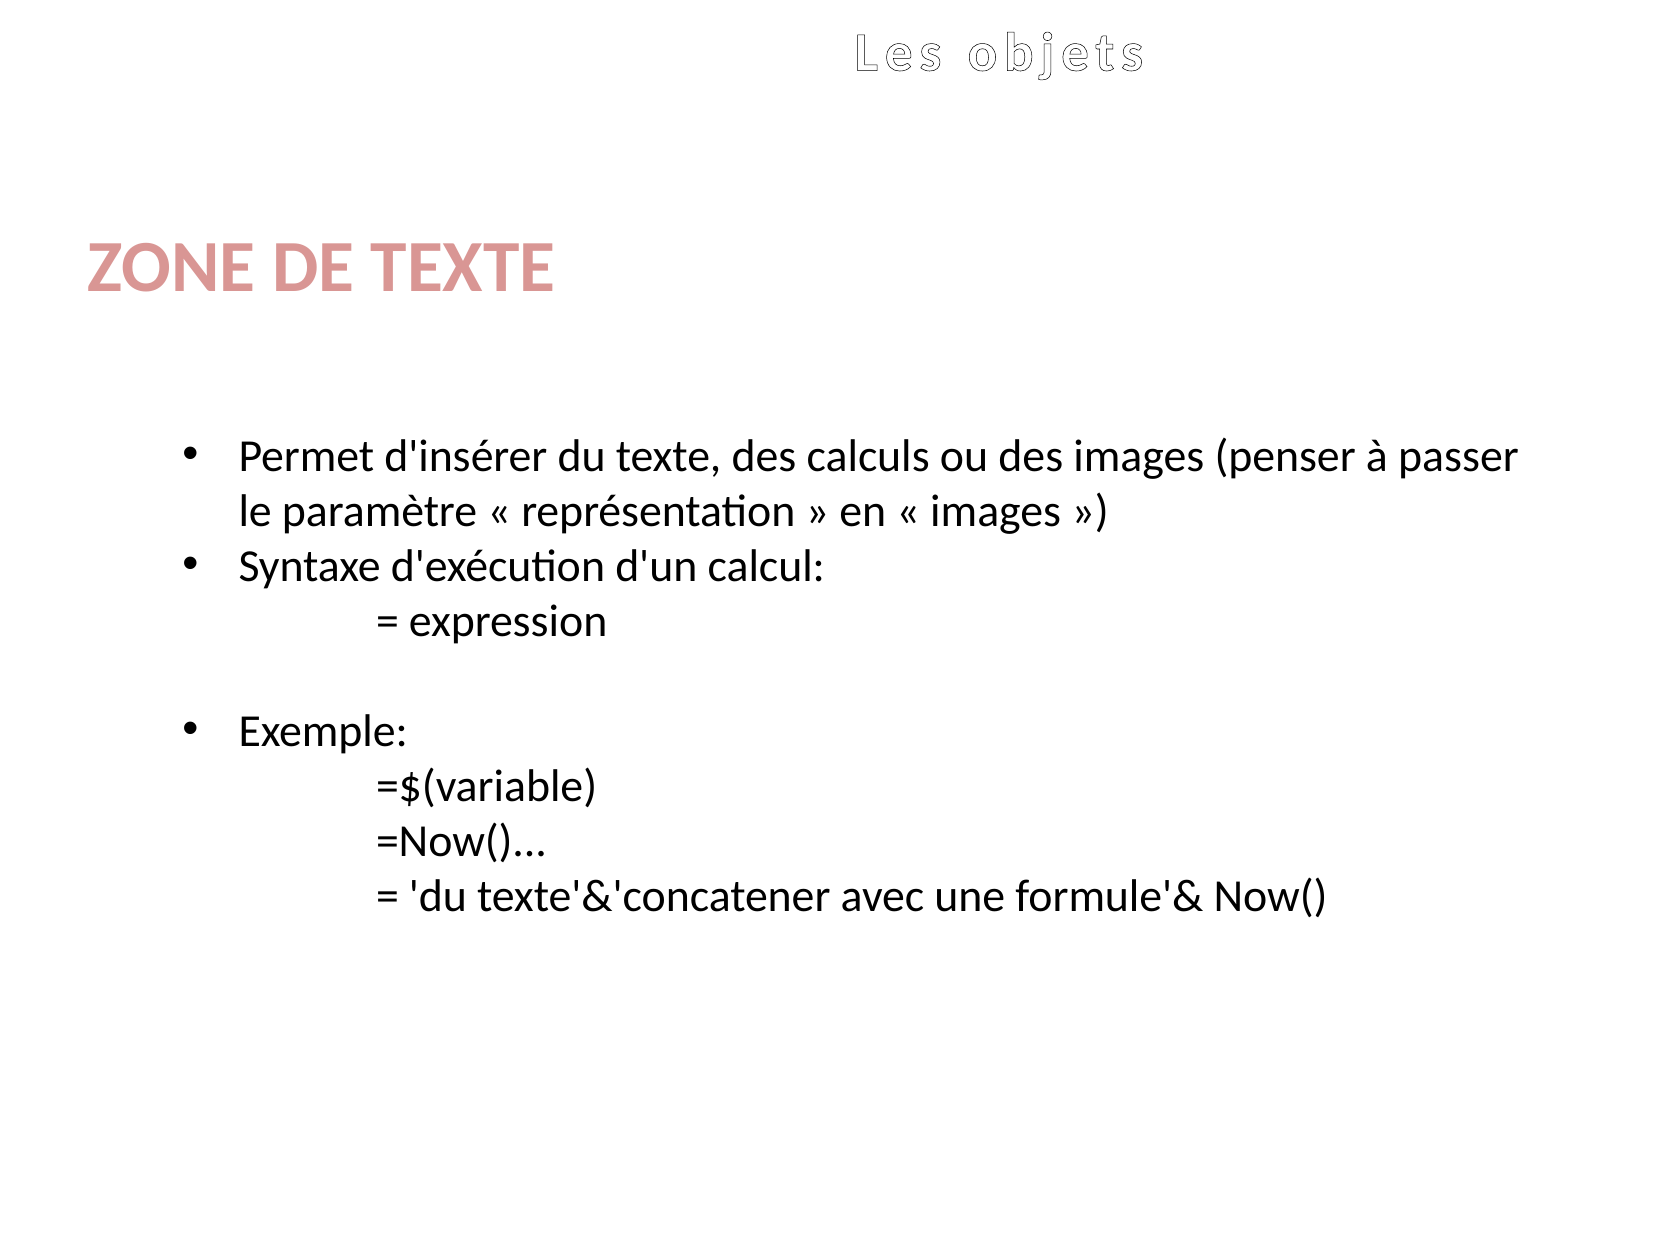

# Les objets
Zone de texte

Permet d'insérer du texte, des calculs ou des images (penser à passer le paramètre « représentation » en « images »)
Syntaxe d'exécution d'un calcul:
			= expression

Exemple:
			=$(variable)
			=Now()...
			= 'du texte'&'concatener avec une formule'& Now()